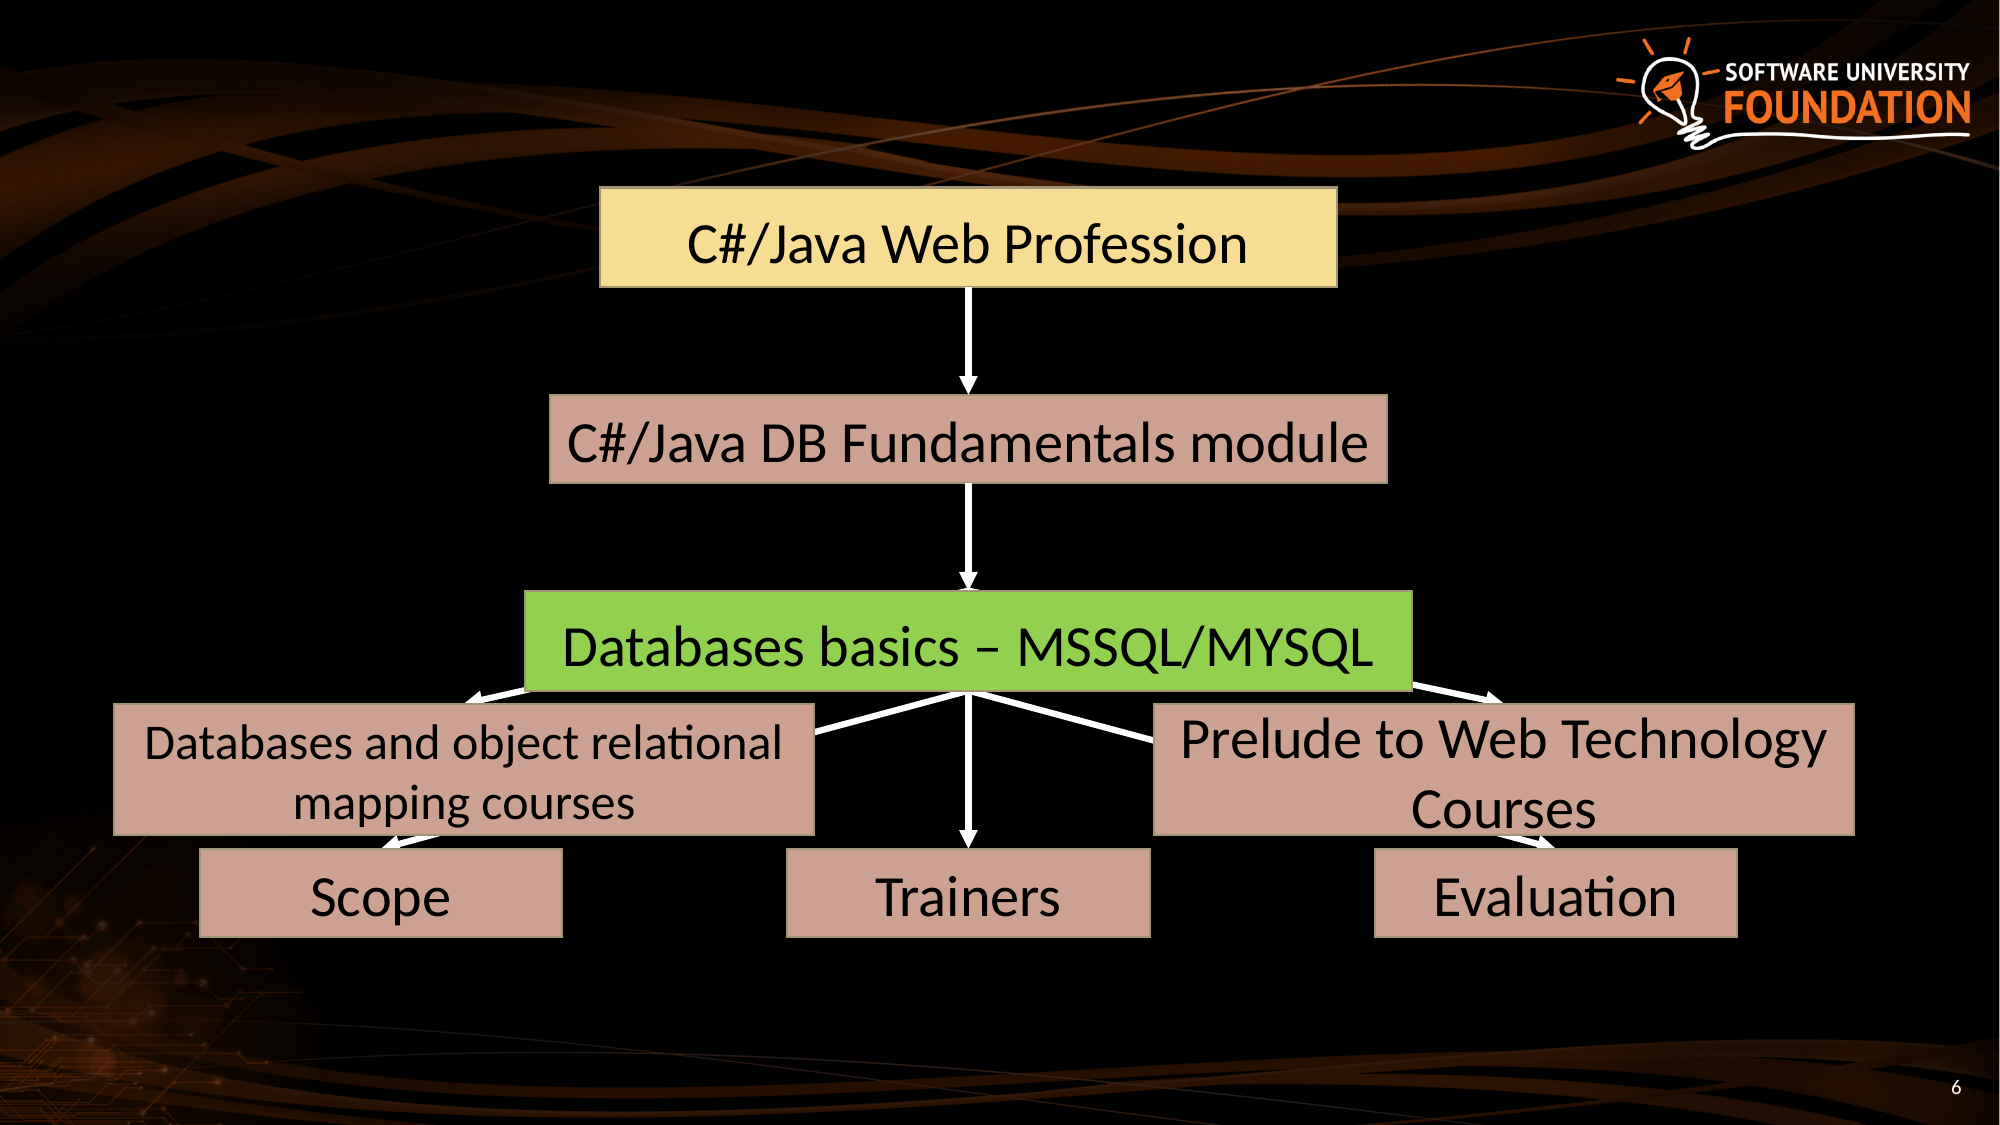

C#/Java Web Profession
C#/Java DB Fundamentals module
Databases basics – MSSQL/MYSQL
Databases and object relational mapping courses
Prelude to Web Technology Courses
Scope
Trainers
Evaluation
6